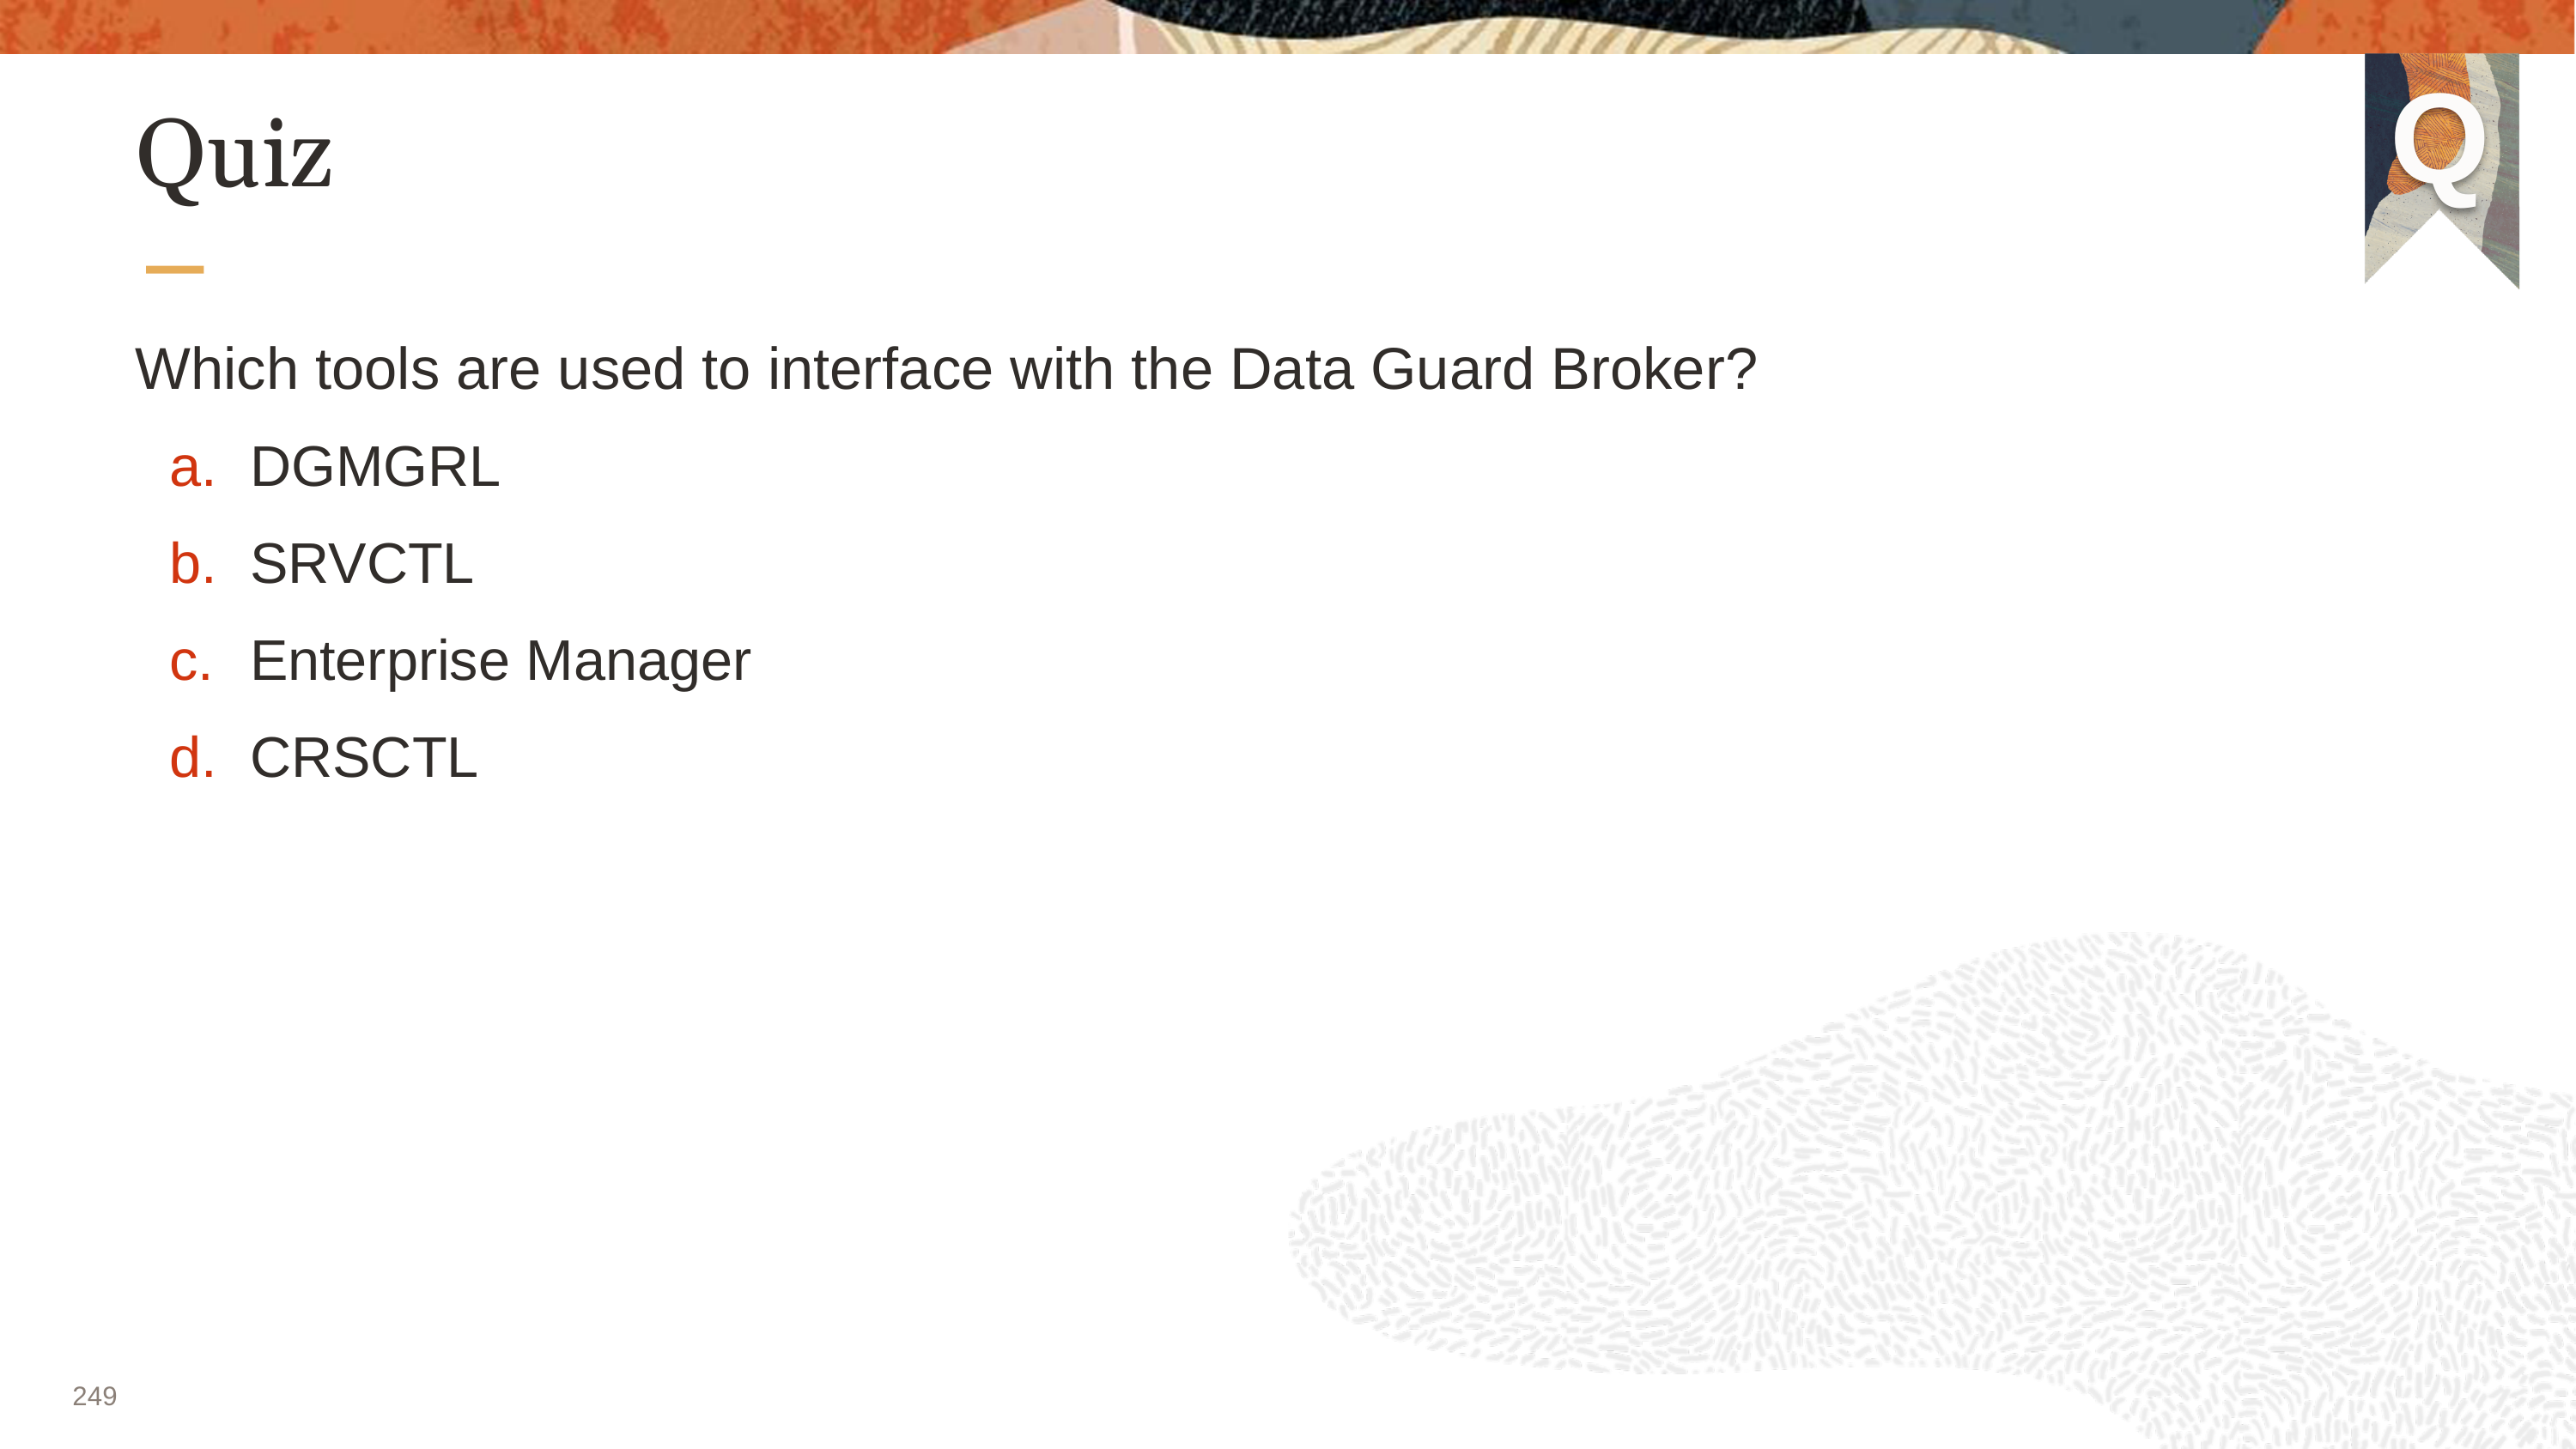

# Quiz
Which tools are used to interface with the Data Guard Broker?
DGMGRL
SRVCTL
Enterprise Manager
CRSCTL